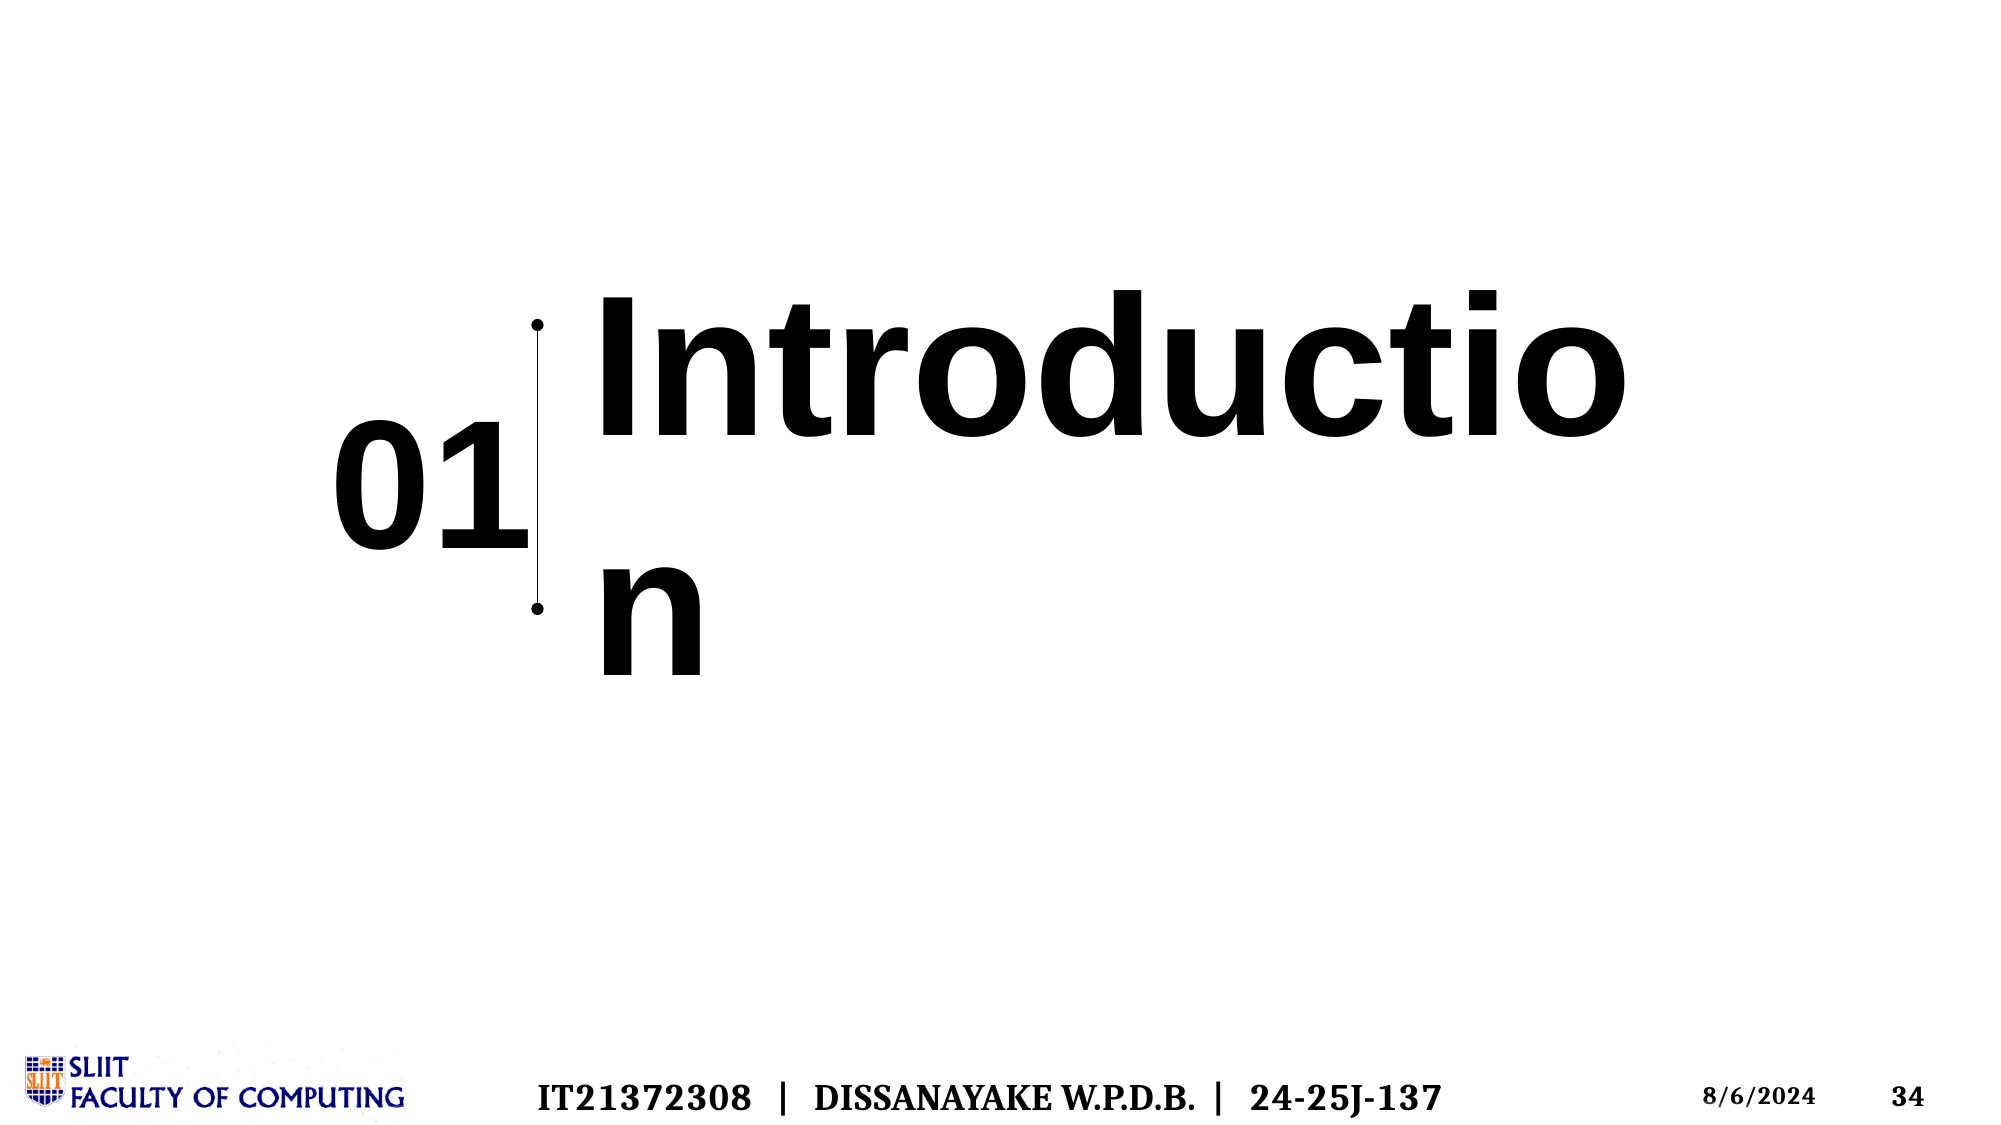

# Introduction
01
IT21372308   |   DISSANAYAKE W.P.D.B.  |   24-25J-137